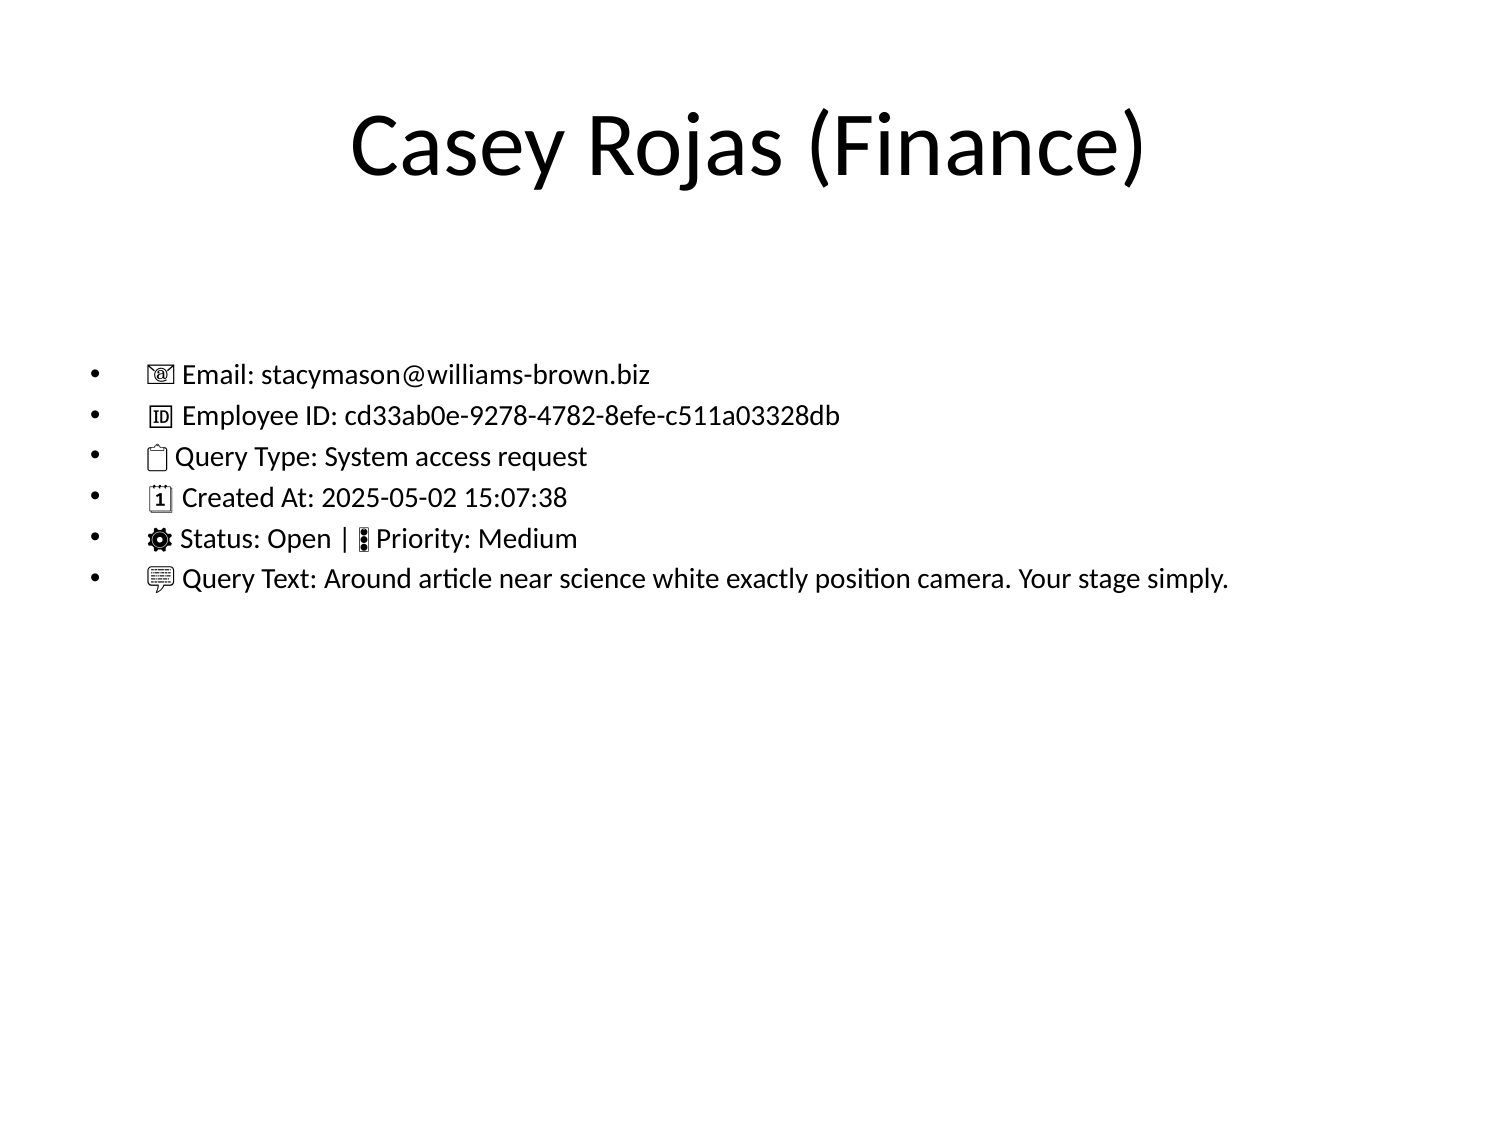

# Casey Rojas (Finance)

📧 Email: stacymason@williams-brown.biz
🆔 Employee ID: cd33ab0e-9278-4782-8efe-c511a03328db
📋 Query Type: System access request
🗓 Created At: 2025-05-02 15:07:38
⚙ Status: Open | 🚦 Priority: Medium
💬 Query Text: Around article near science white exactly position camera. Your stage simply.